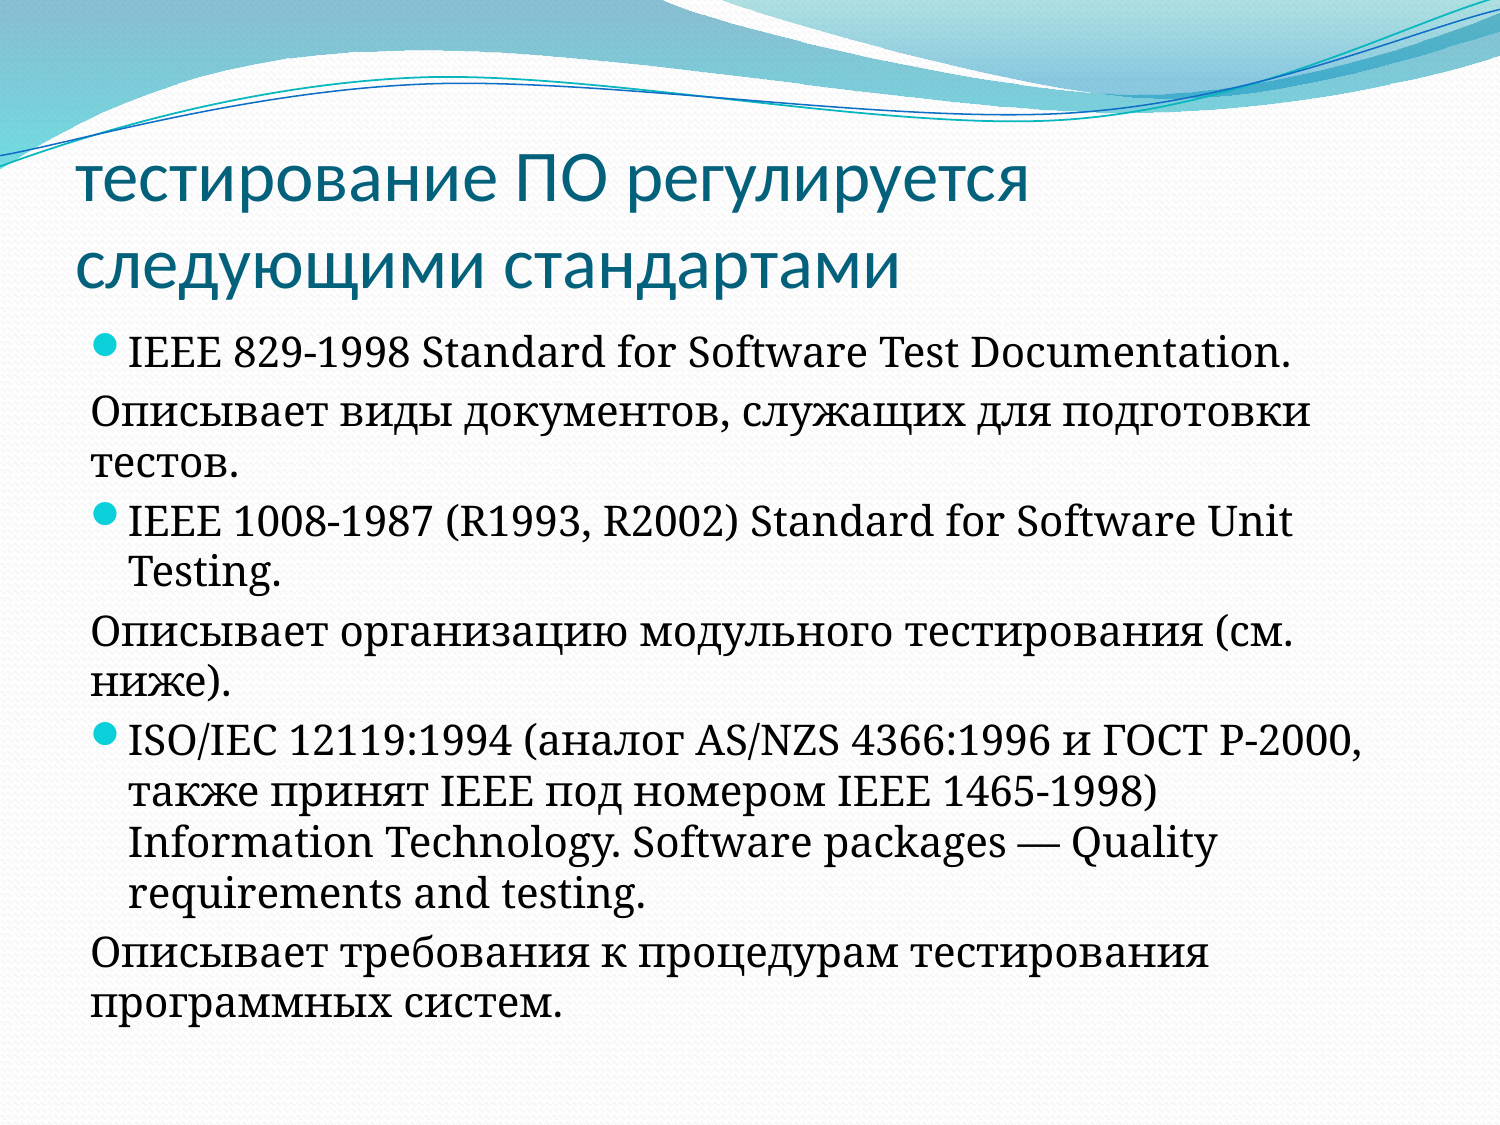

# тестирование ПО регулируется следующими стандартами
IEEE 829-1998 Standard for Software Test Documentation.
Описывает виды документов, служащих для подготовки тестов.
IEEE 1008-1987 (R1993, R2002) Standard for Software Unit Testing.
Описывает организацию модульного тестирования (см. ниже).
ISO/IEC 12119:1994 (аналог AS/NZS 4366:1996 и ГОСТ Р-2000, также принят IEEE под номером IEEE 1465-1998) Information Technology. Software packages — Quality requirements and testing.
Описывает требования к процедурам тестирования программных систем.